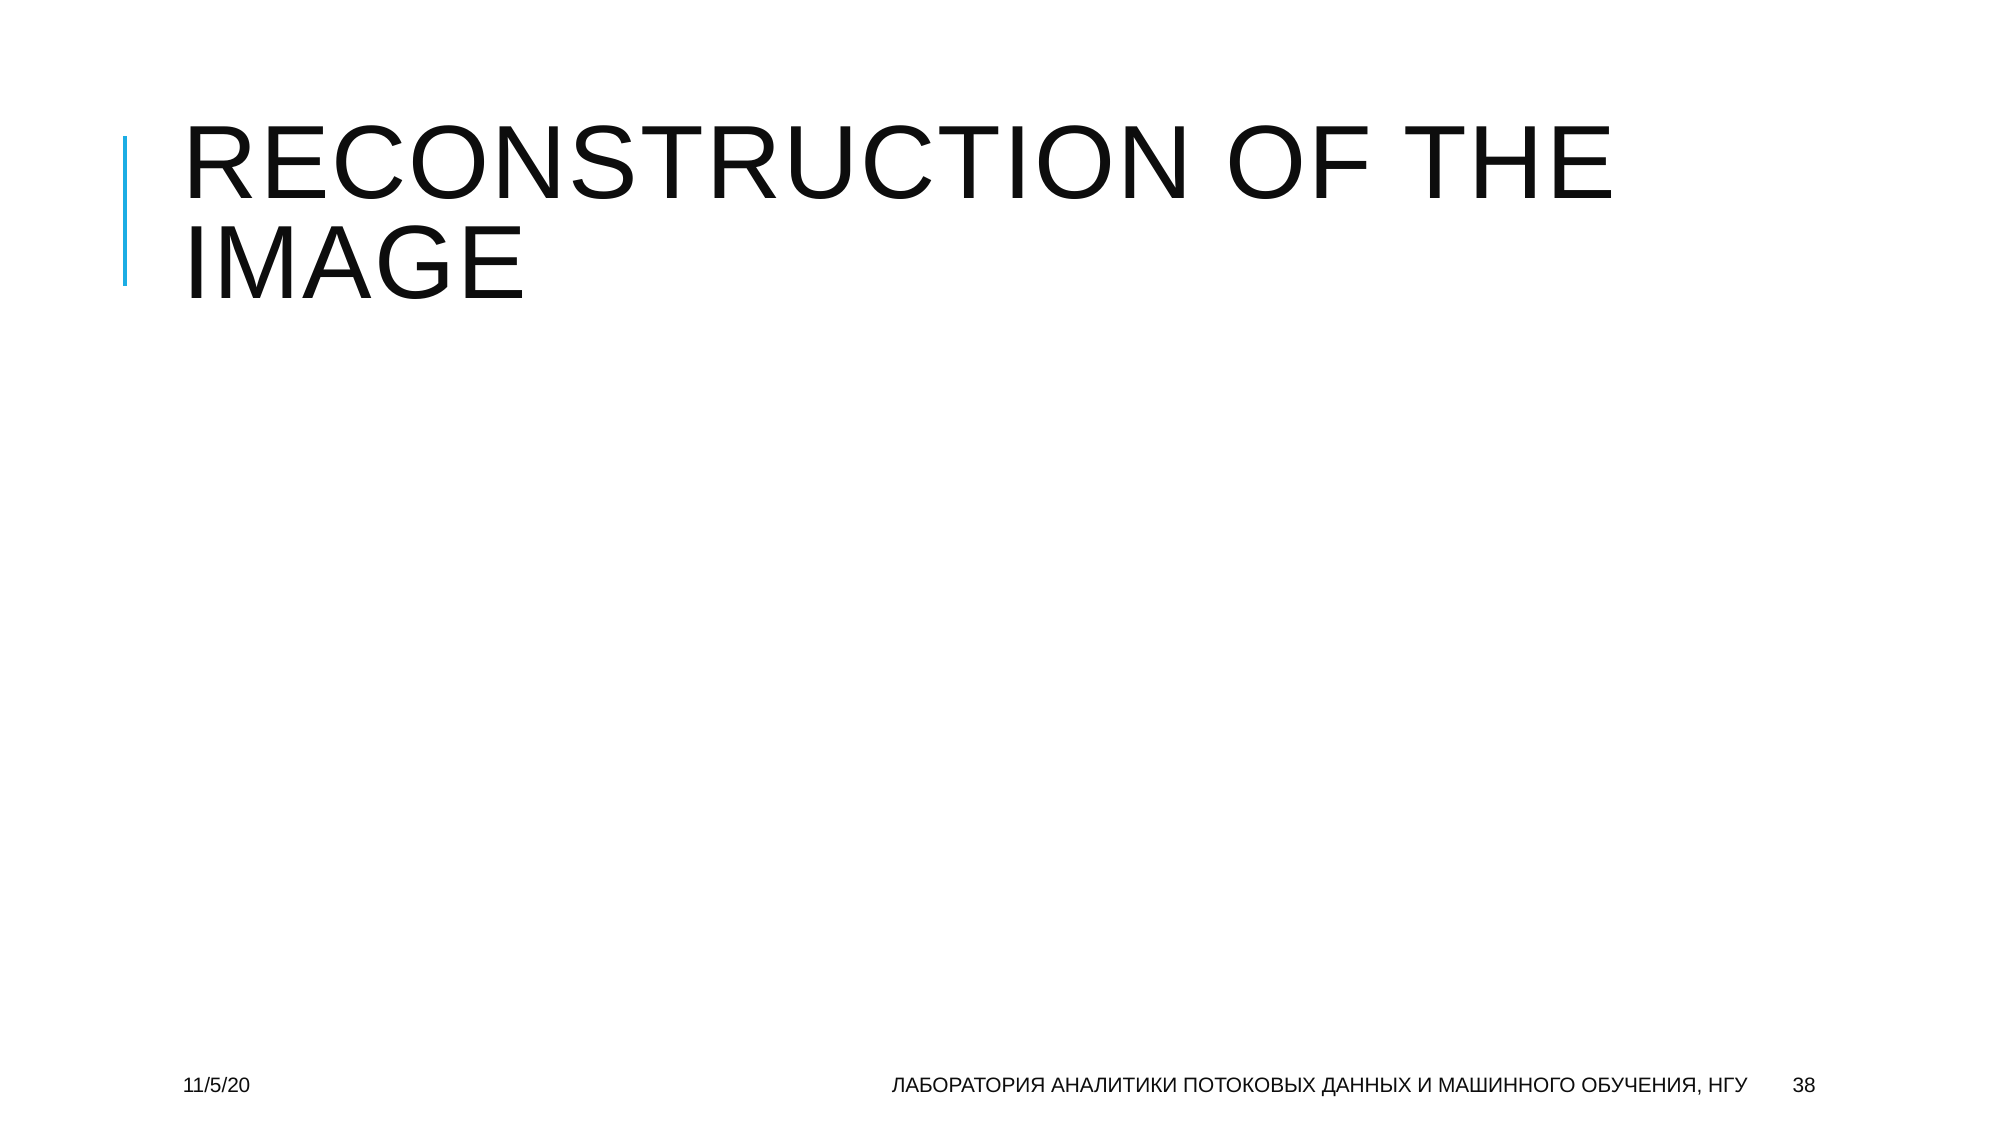

# Reconstruction of the image
11/5/20
Лаборатория аналитики потоковых данных и машинного обучения, НГУ
38